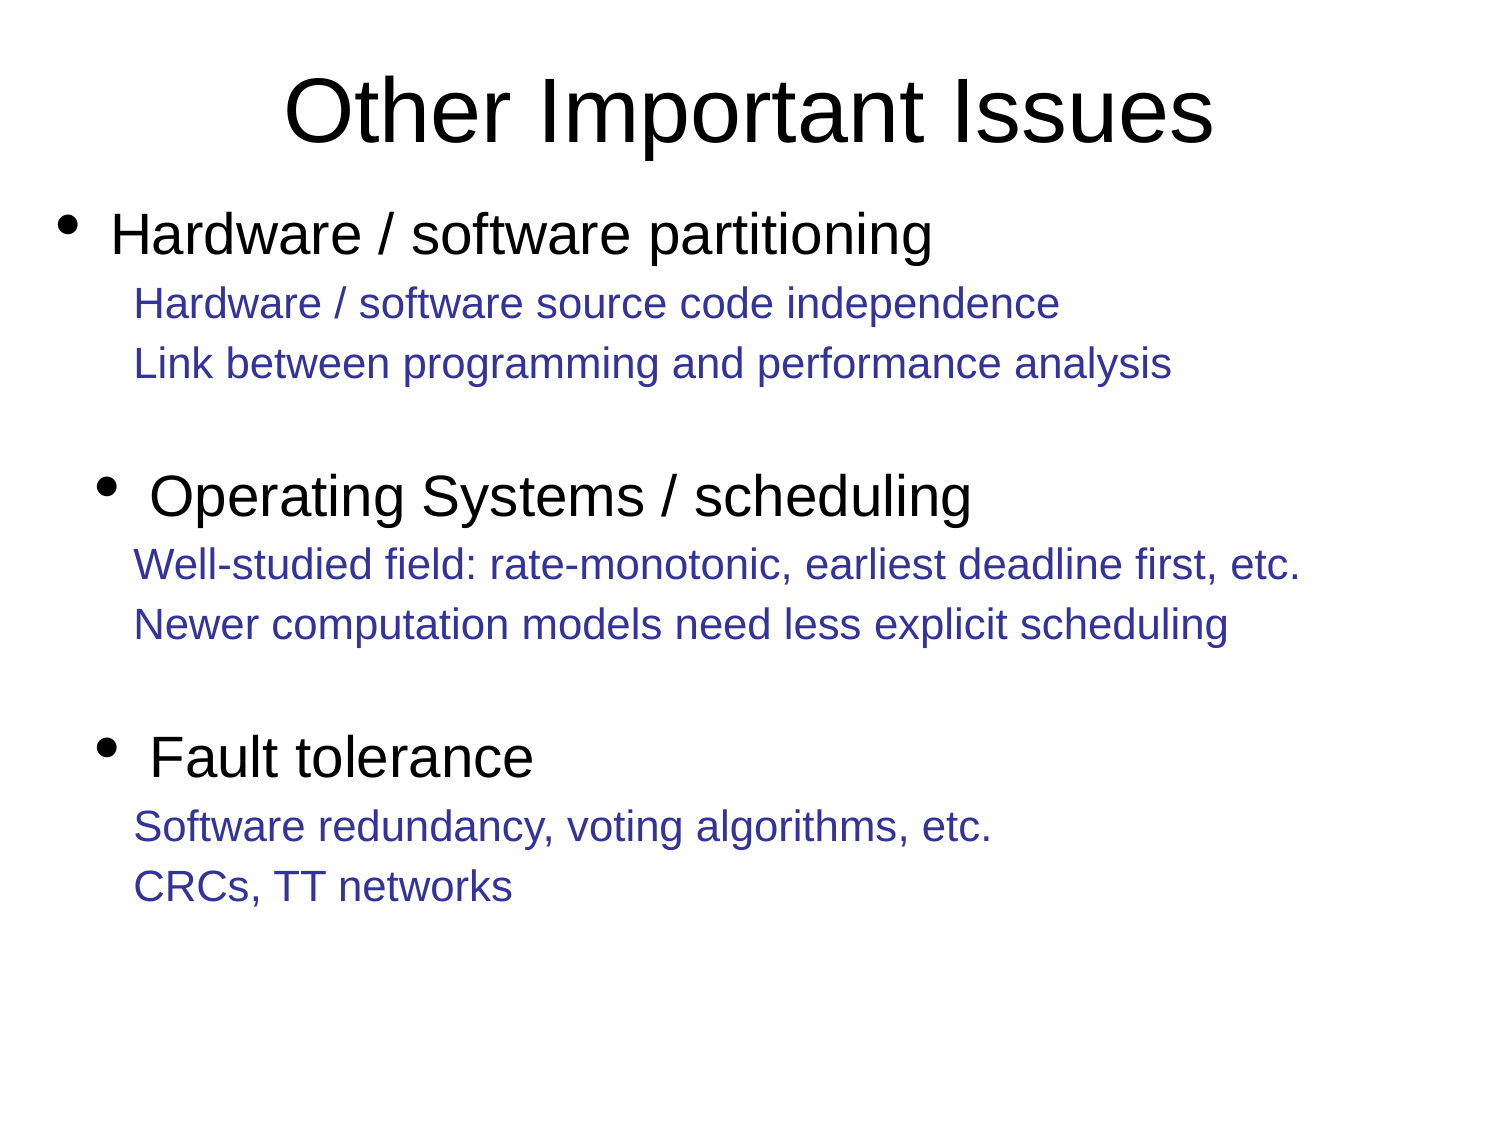

Other Important Issues
 Hardware / software partitioning
Hardware / software source code independence
Link between programming and performance analysis

 Operating Systems / scheduling
Well-studied field: rate-monotonic, earliest deadline first, etc.
Newer computation models need less explicit scheduling

 Fault tolerance
Software redundancy, voting algorithms, etc.
CRCs, TT networks